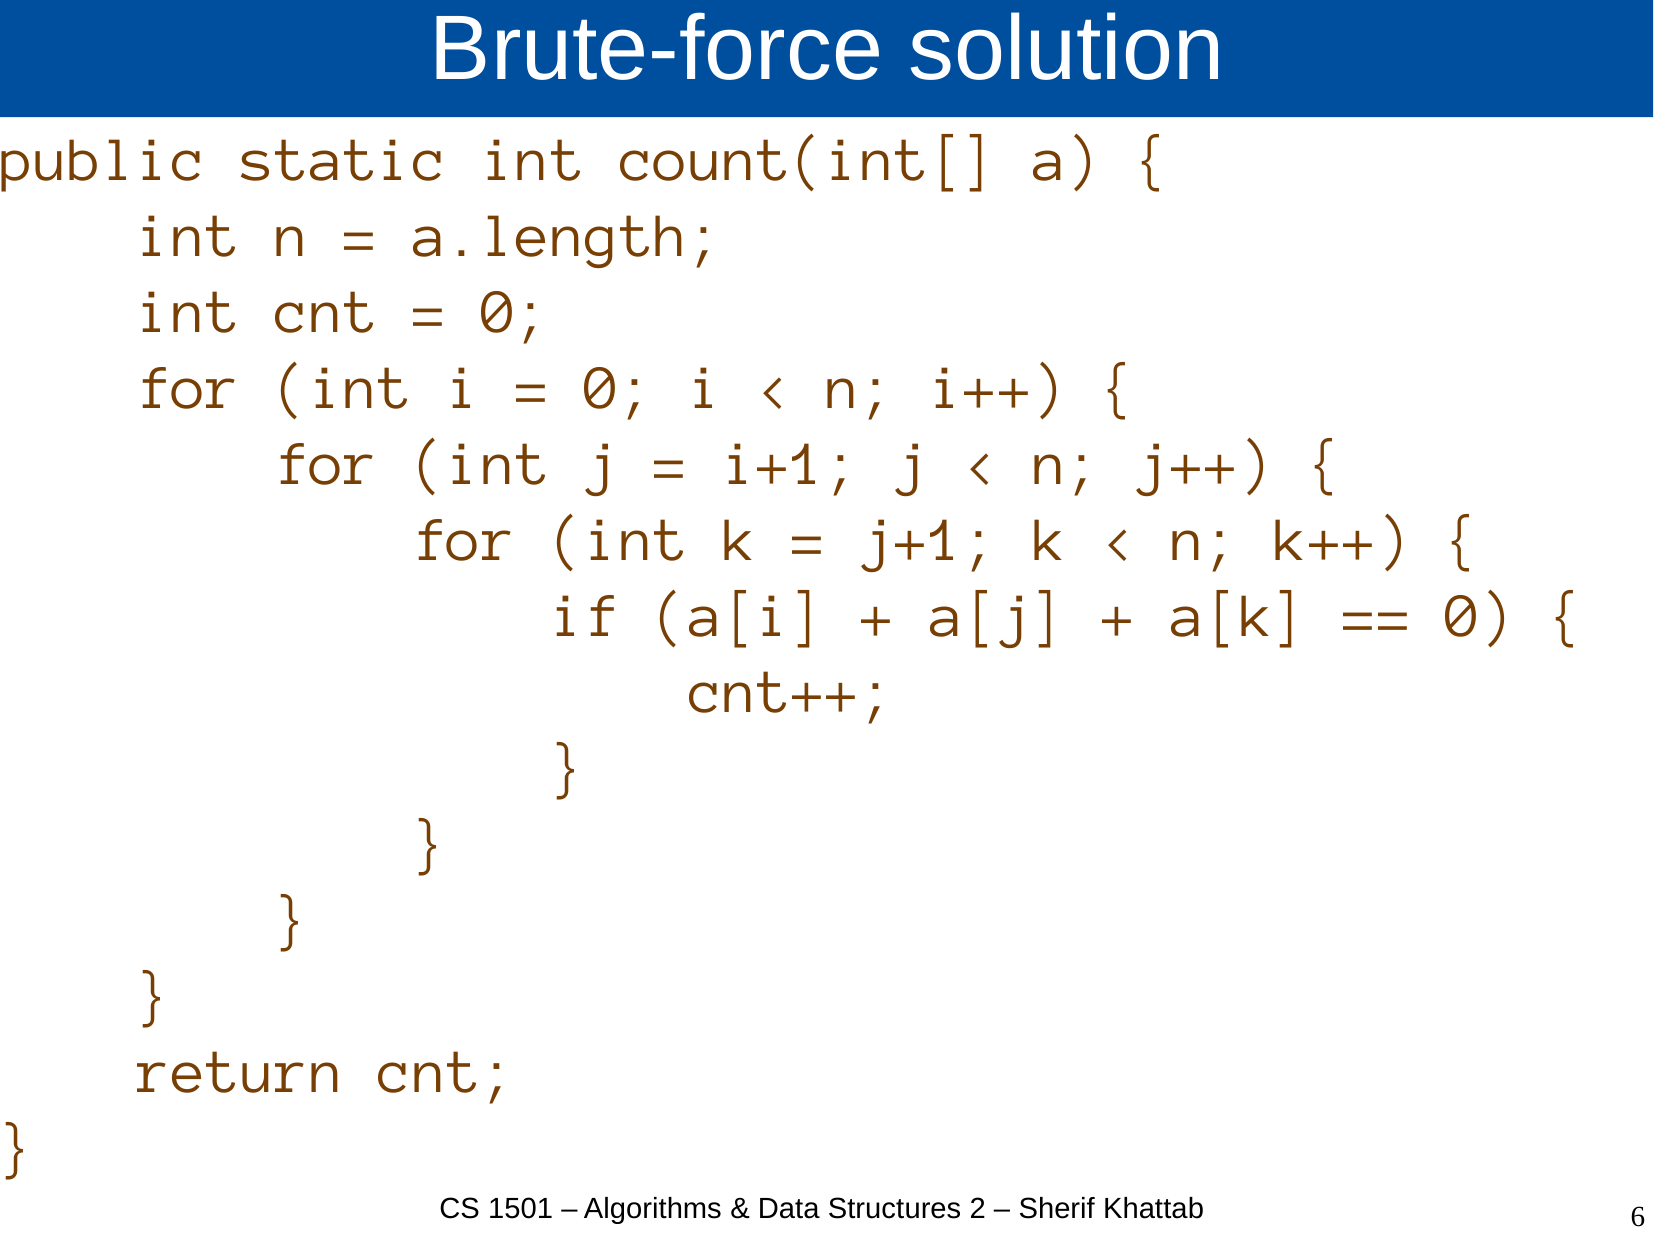

# Brute-force solution
public static int count(int[] a) {
    int n = a.length;
    int cnt = 0;
    for (int i = 0; i < n; i++) {
        for (int j = i+1; j < n; j++) {
            for (int k = j+1; k < n; k++) {
                if (a[i] + a[j] + a[k] == 0) {
                    cnt++;
                }
            }
        }
    }
    return cnt;
}

CS 1501 – Algorithms & Data Structures 2 – Sherif Khattab
6